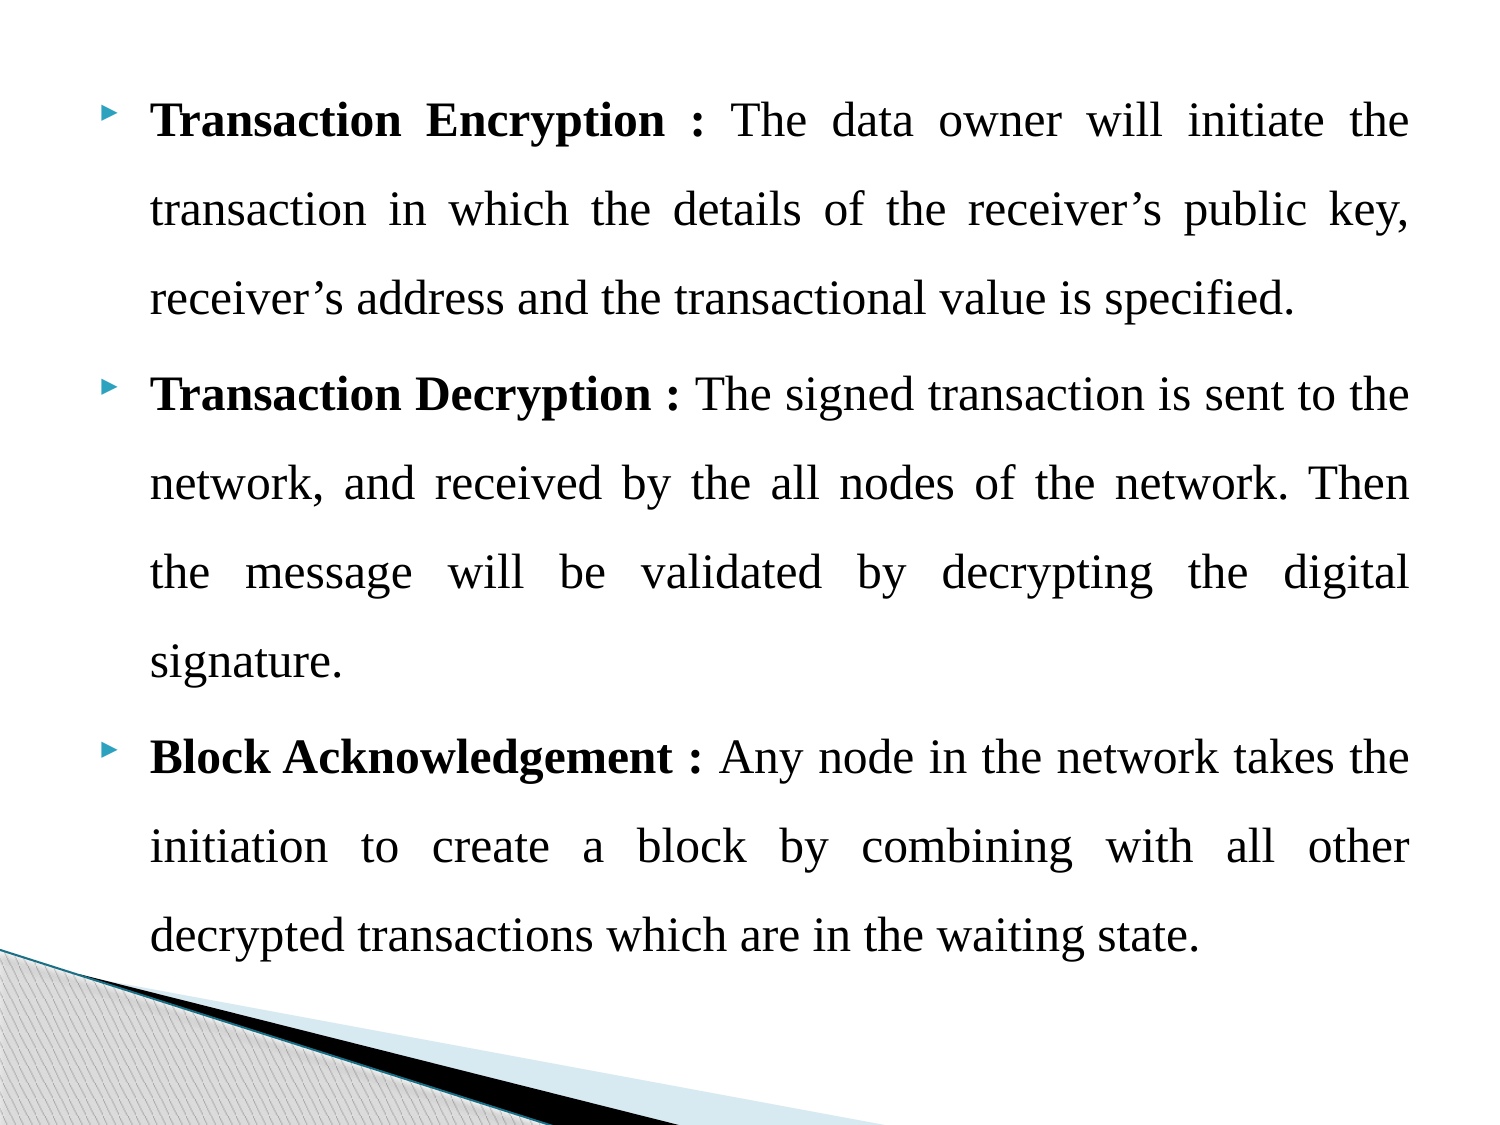

Transaction Encryption : The data owner will initiate the transaction in which the details of the receiver’s public key, receiver’s address and the transactional value is specified.
Transaction Decryption : The signed transaction is sent to the network, and received by the all nodes of the network. Then the message will be validated by decrypting the digital signature.
Block Acknowledgement : Any node in the network takes the initiation to create a block by combining with all other decrypted transactions which are in the waiting state.